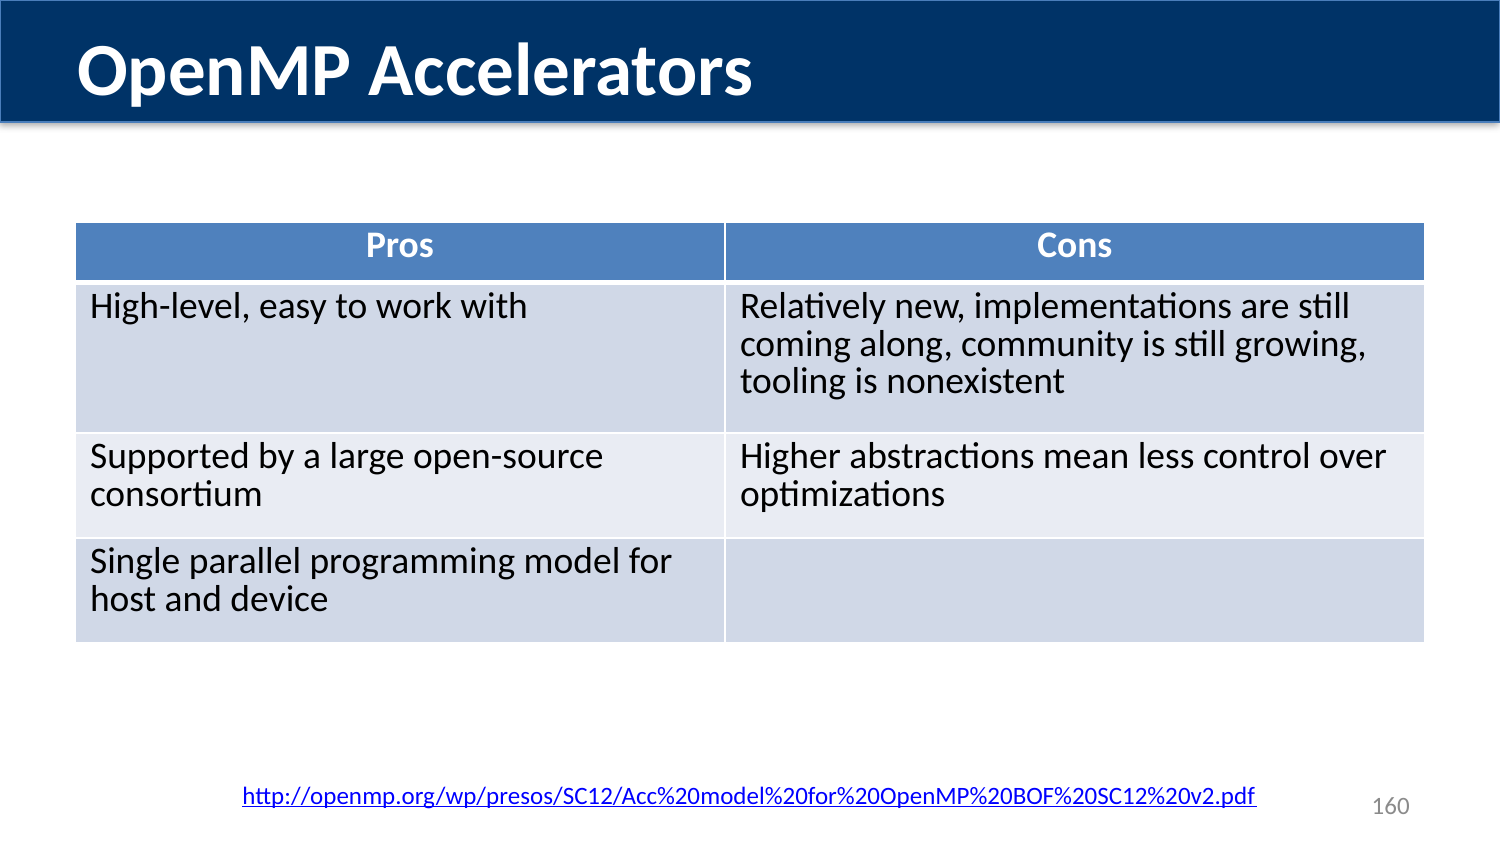

OpenMP Accelerators
| Pros | Cons |
| --- | --- |
| High-level, easy to work with | Relatively new, implementations are still coming along, community is still growing, tooling is nonexistent |
| Supported by a large open-source consortium | Higher abstractions mean less control over optimizations |
| Single parallel programming model for host and device |  |
http://openmp.org/wp/presos/SC12/Acc%20model%20for%20OpenMP%20BOF%20SC12%20v2.pdf
160